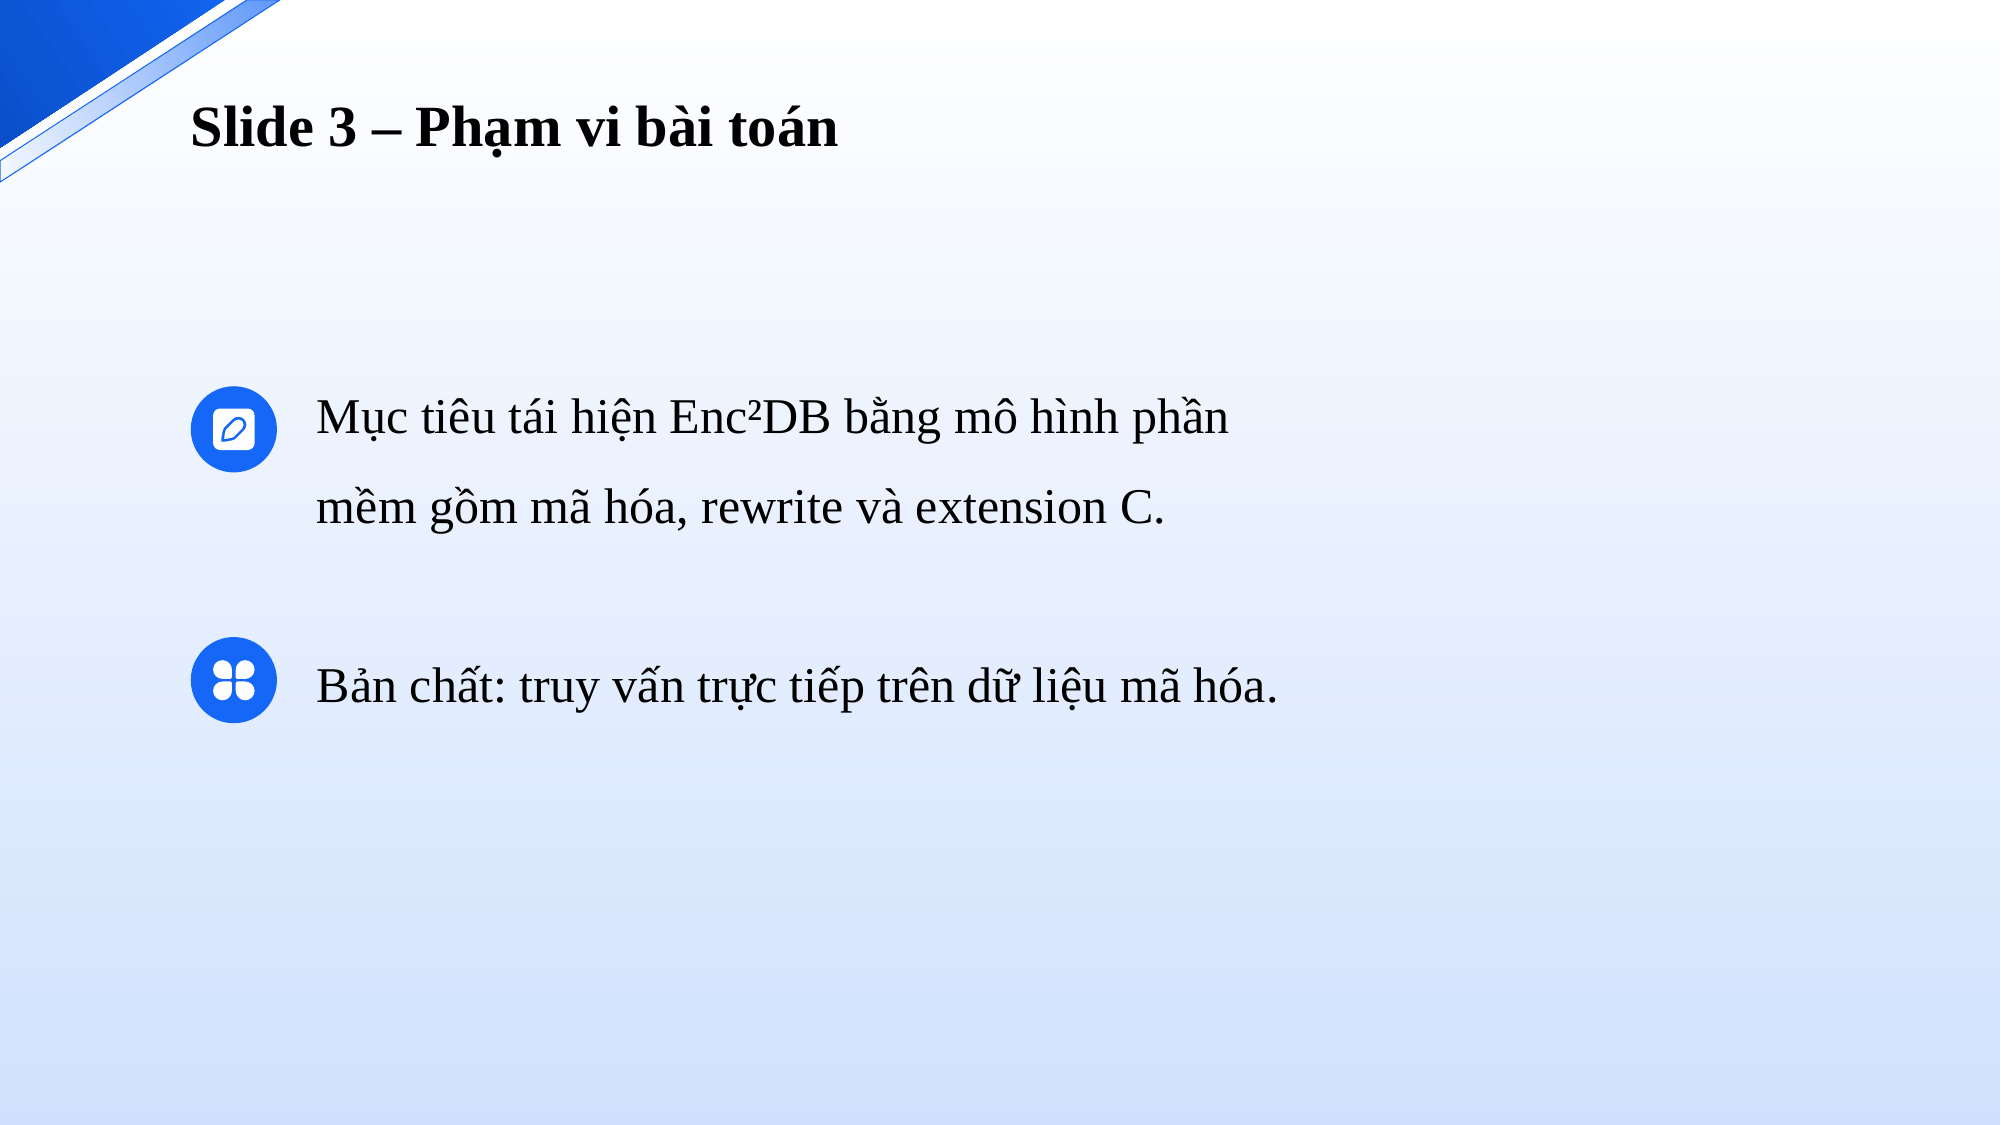

Slide 3 – Phạm vi bài toán
Mục tiêu tái hiện Enc²DB bằng mô hình phần mềm gồm mã hóa, rewrite và extension C.

Bản chất: truy vấn trực tiếp trên dữ liệu mã hóa.